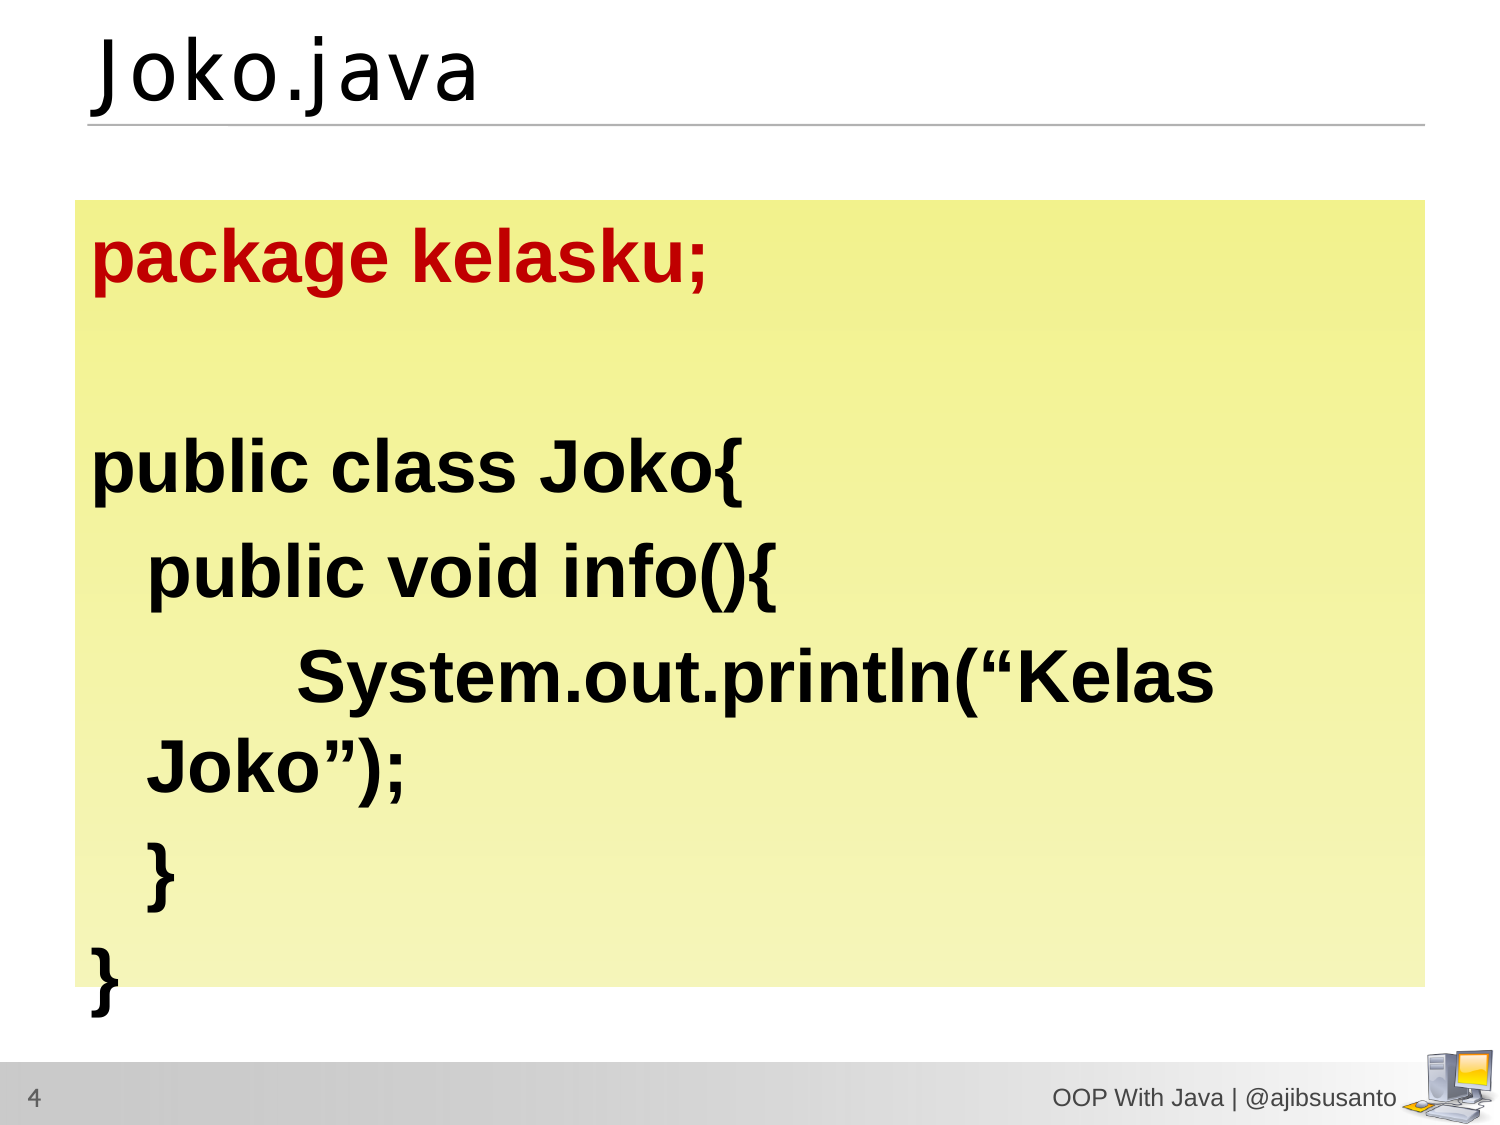

# Joko.java
package kelasku;

public class Joko{
	public void info(){
		System.out.println(“Kelas Joko”);
	}
}
OOP With Java | @ajibsusanto
4